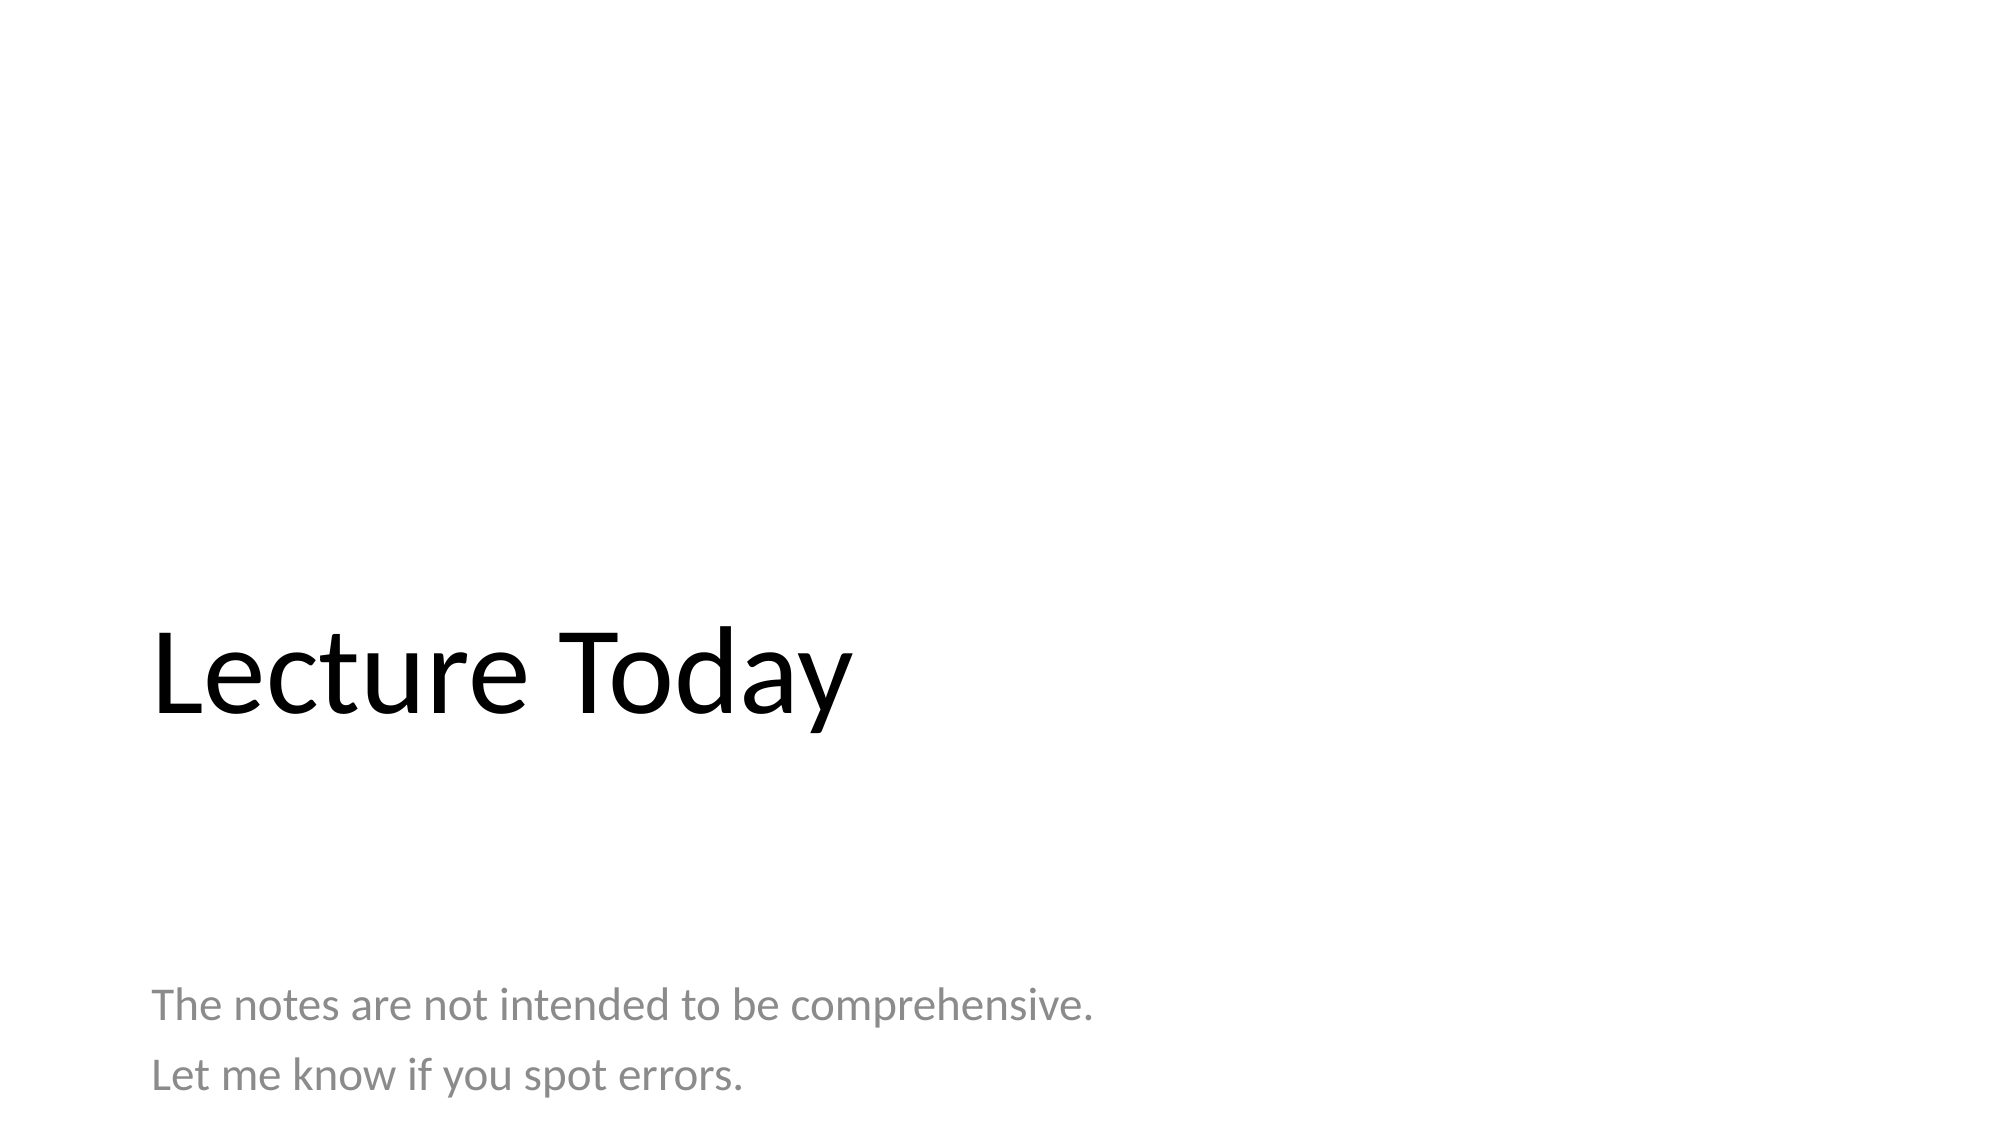

# Lecture Today
The notes are not intended to be comprehensive.
Let me know if you spot errors.